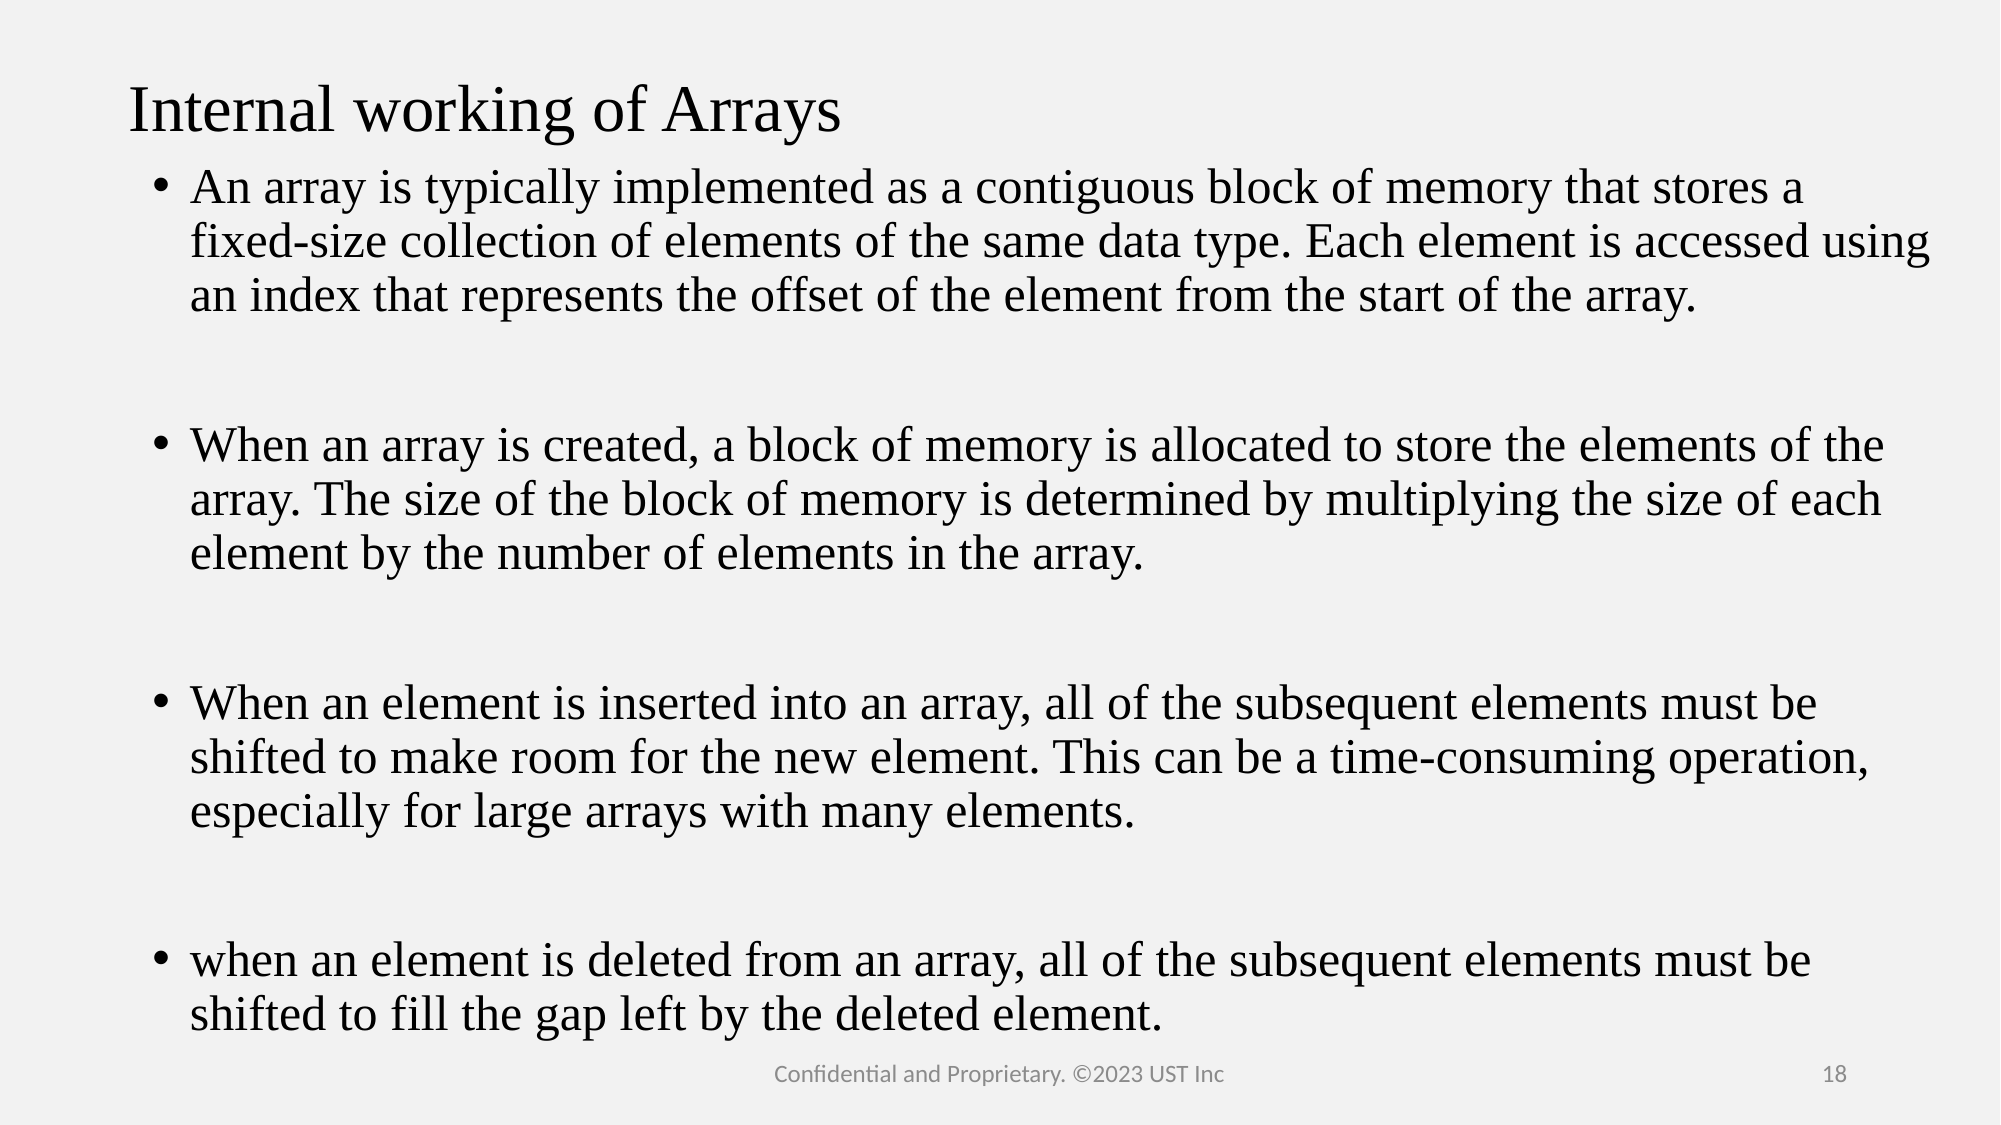

# Internal working of Arrays
An array is typically implemented as a contiguous block of memory that stores a fixed-size collection of elements of the same data type. Each element is accessed using an index that represents the offset of the element from the start of the array.

When an array is created, a block of memory is allocated to store the elements of the array. The size of the block of memory is determined by multiplying the size of each element by the number of elements in the array.

When an element is inserted into an array, all of the subsequent elements must be shifted to make room for the new element. This can be a time-consuming operation, especially for large arrays with many elements.

when an element is deleted from an array, all of the subsequent elements must be shifted to fill the gap left by the deleted element.
Confidential and Proprietary. ©2023 UST Inc
18